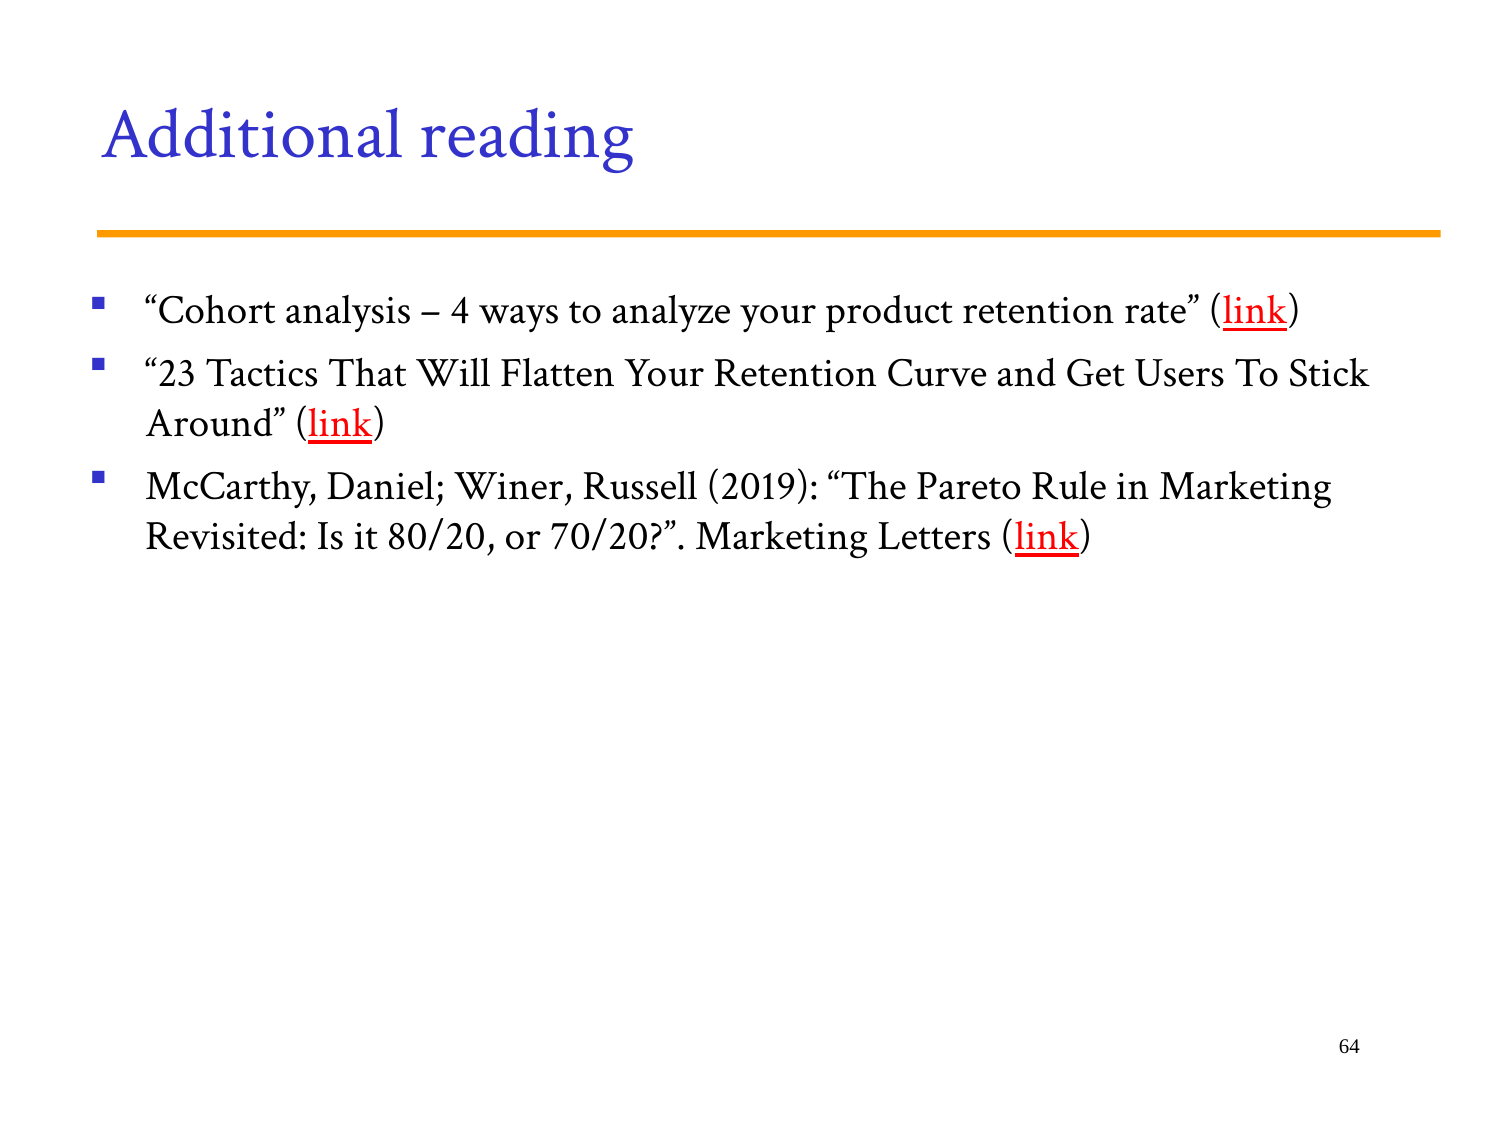

Additional reading
“Cohort analysis – 4 ways to analyze your product retention rate” (link)
“23 Tactics That Will Flatten Your Retention Curve and Get Users To Stick Around” (link)
McCarthy, Daniel; Winer, Russell (2019): “The Pareto Rule in Marketing Revisited: Is it 80/20, or 70/20?”. Marketing Letters (link)

64